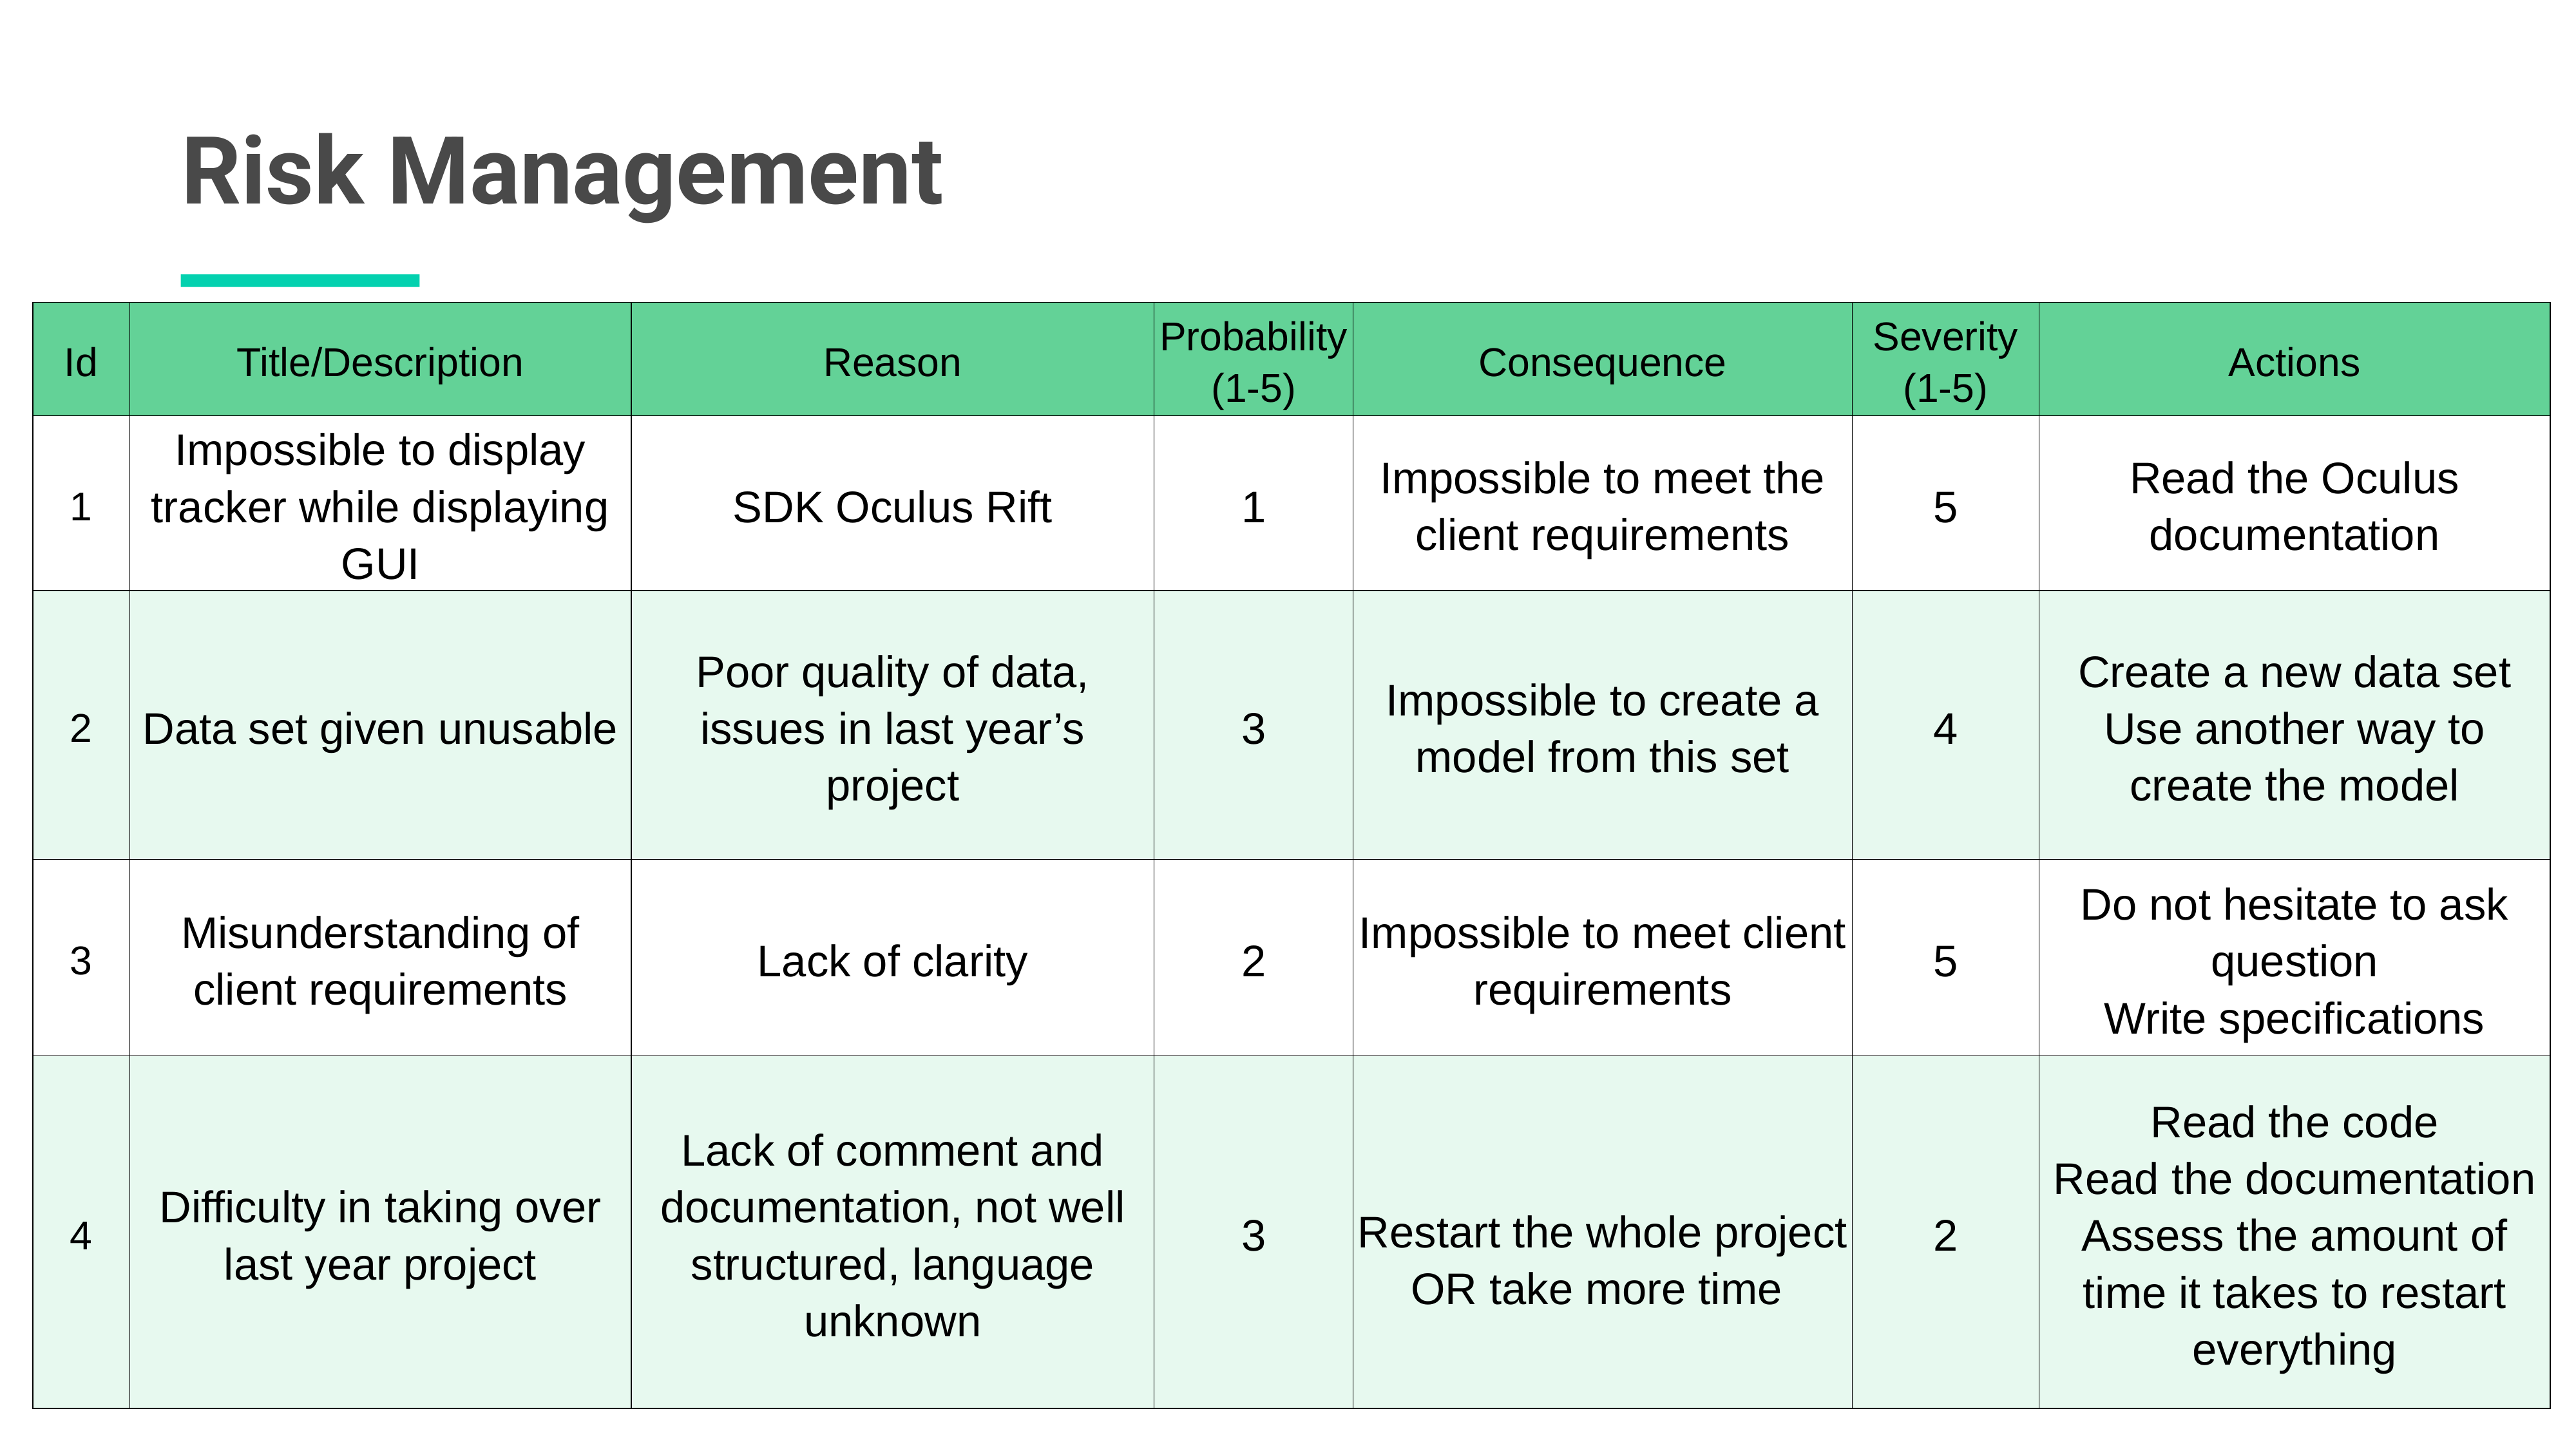

Risk Management

| Id | Title/Description | Reason | Probability (1-5) | Consequence | Severity (1-5) | Actions |
| --- | --- | --- | --- | --- | --- | --- |
| 1 | Impossible to display tracker while displaying GUI | SDK Oculus Rift | 1 | Impossible to meet the client requirements | 5 | Read the Oculus documentation |
| 2 | Data set given unusable | Poor quality of data, issues in last year’s project | 3 | Impossible to create a model from this set | 4 | Create a new data set Use another way to create the model |
| 3 | Misunderstanding of client requirements | Lack of clarity | 2 | Impossible to meet client requirements | 5 | Do not hesitate to ask question Write specifications |
| 4 | Difficulty in taking over last year project | Lack of comment and documentation, not well structured, language unknown | 3 | Restart the whole project OR take more time | 2 | Read the code Read the documentation Assess the amount of time it takes to restart everything |